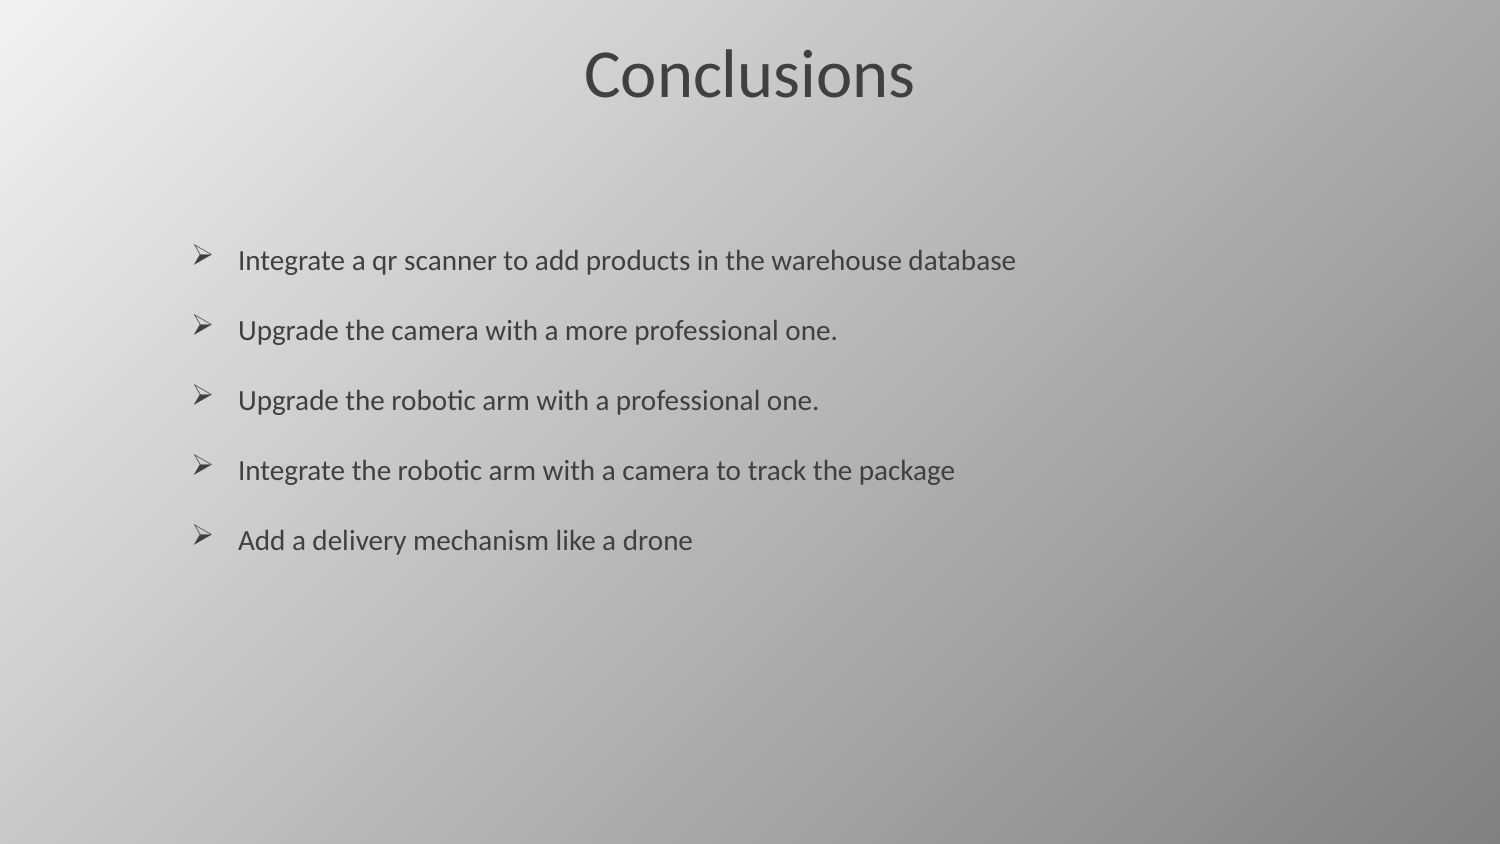

# Conclusions
Integrate a qr scanner to add products in the warehouse database

Upgrade the camera with a more professional one.

Upgrade the robotic arm with a professional one.

Integrate the robotic arm with a camera to track the package

Add a delivery mechanism like a drone